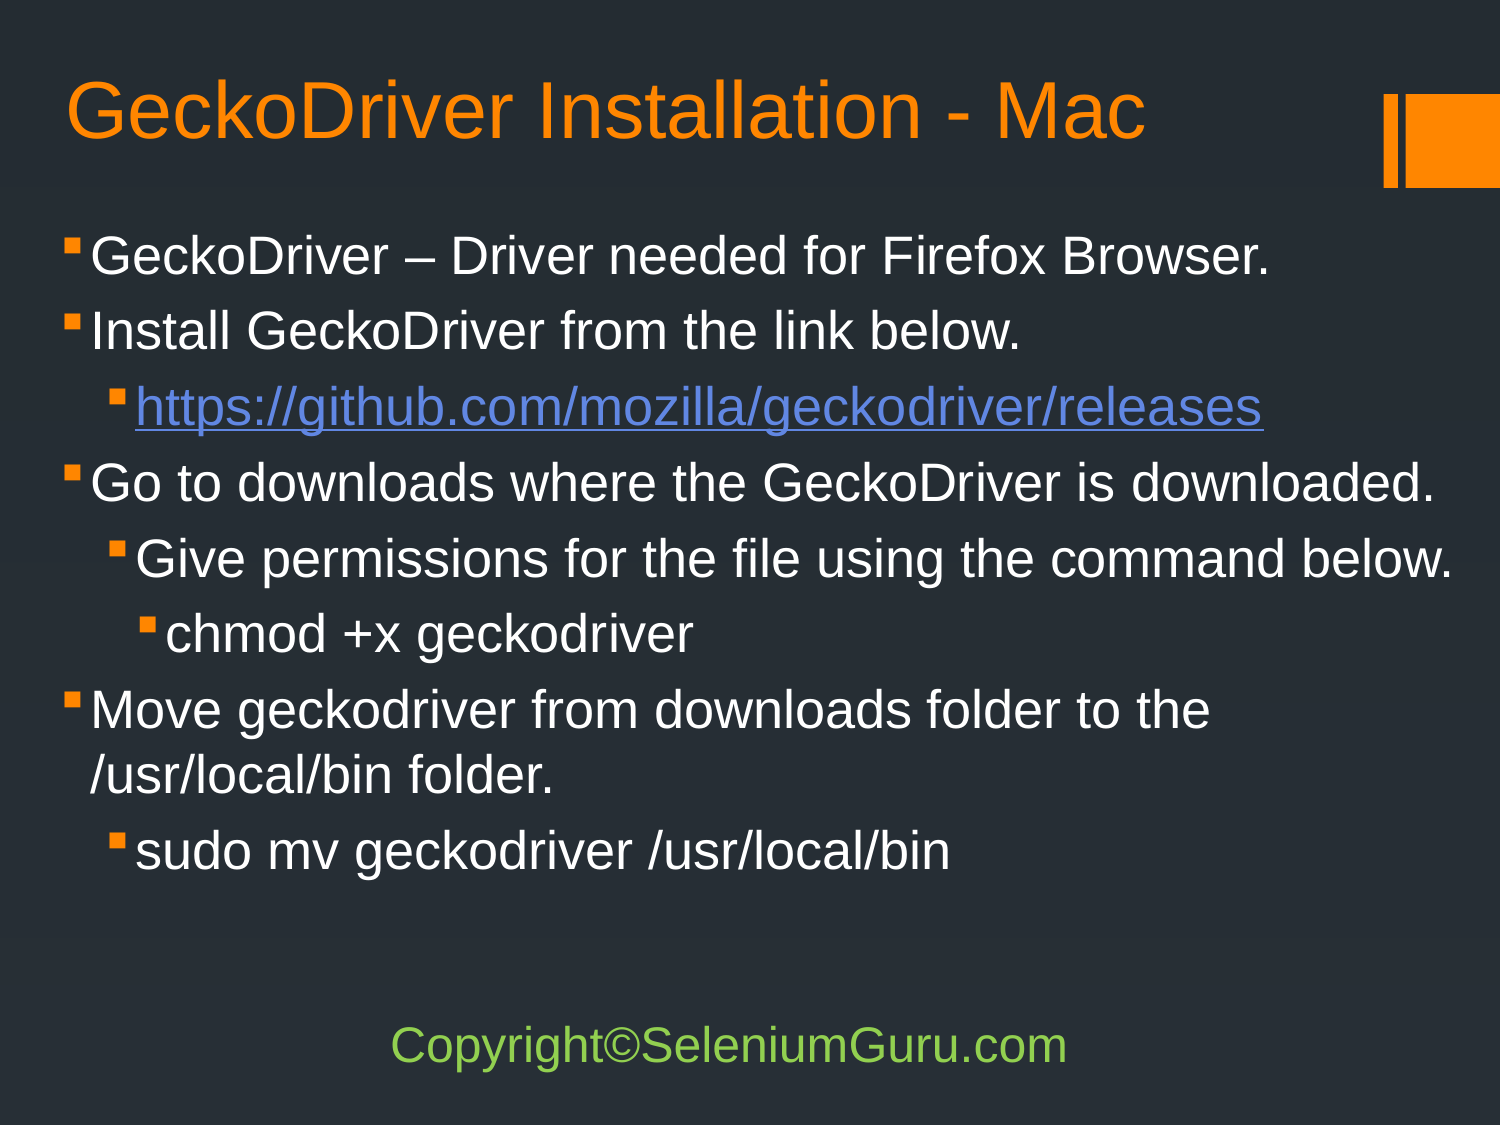

# GeckoDriver Installation - Mac
GeckoDriver – Driver needed for Firefox Browser.
Install GeckoDriver from the link below.
https://github.com/mozilla/geckodriver/releases
Go to downloads where the GeckoDriver is downloaded.
Give permissions for the file using the command below.
chmod +x geckodriver
Move geckodriver from downloads folder to the /usr/local/bin folder.
sudo mv geckodriver /usr/local/bin
Copyright©SeleniumGuru.com